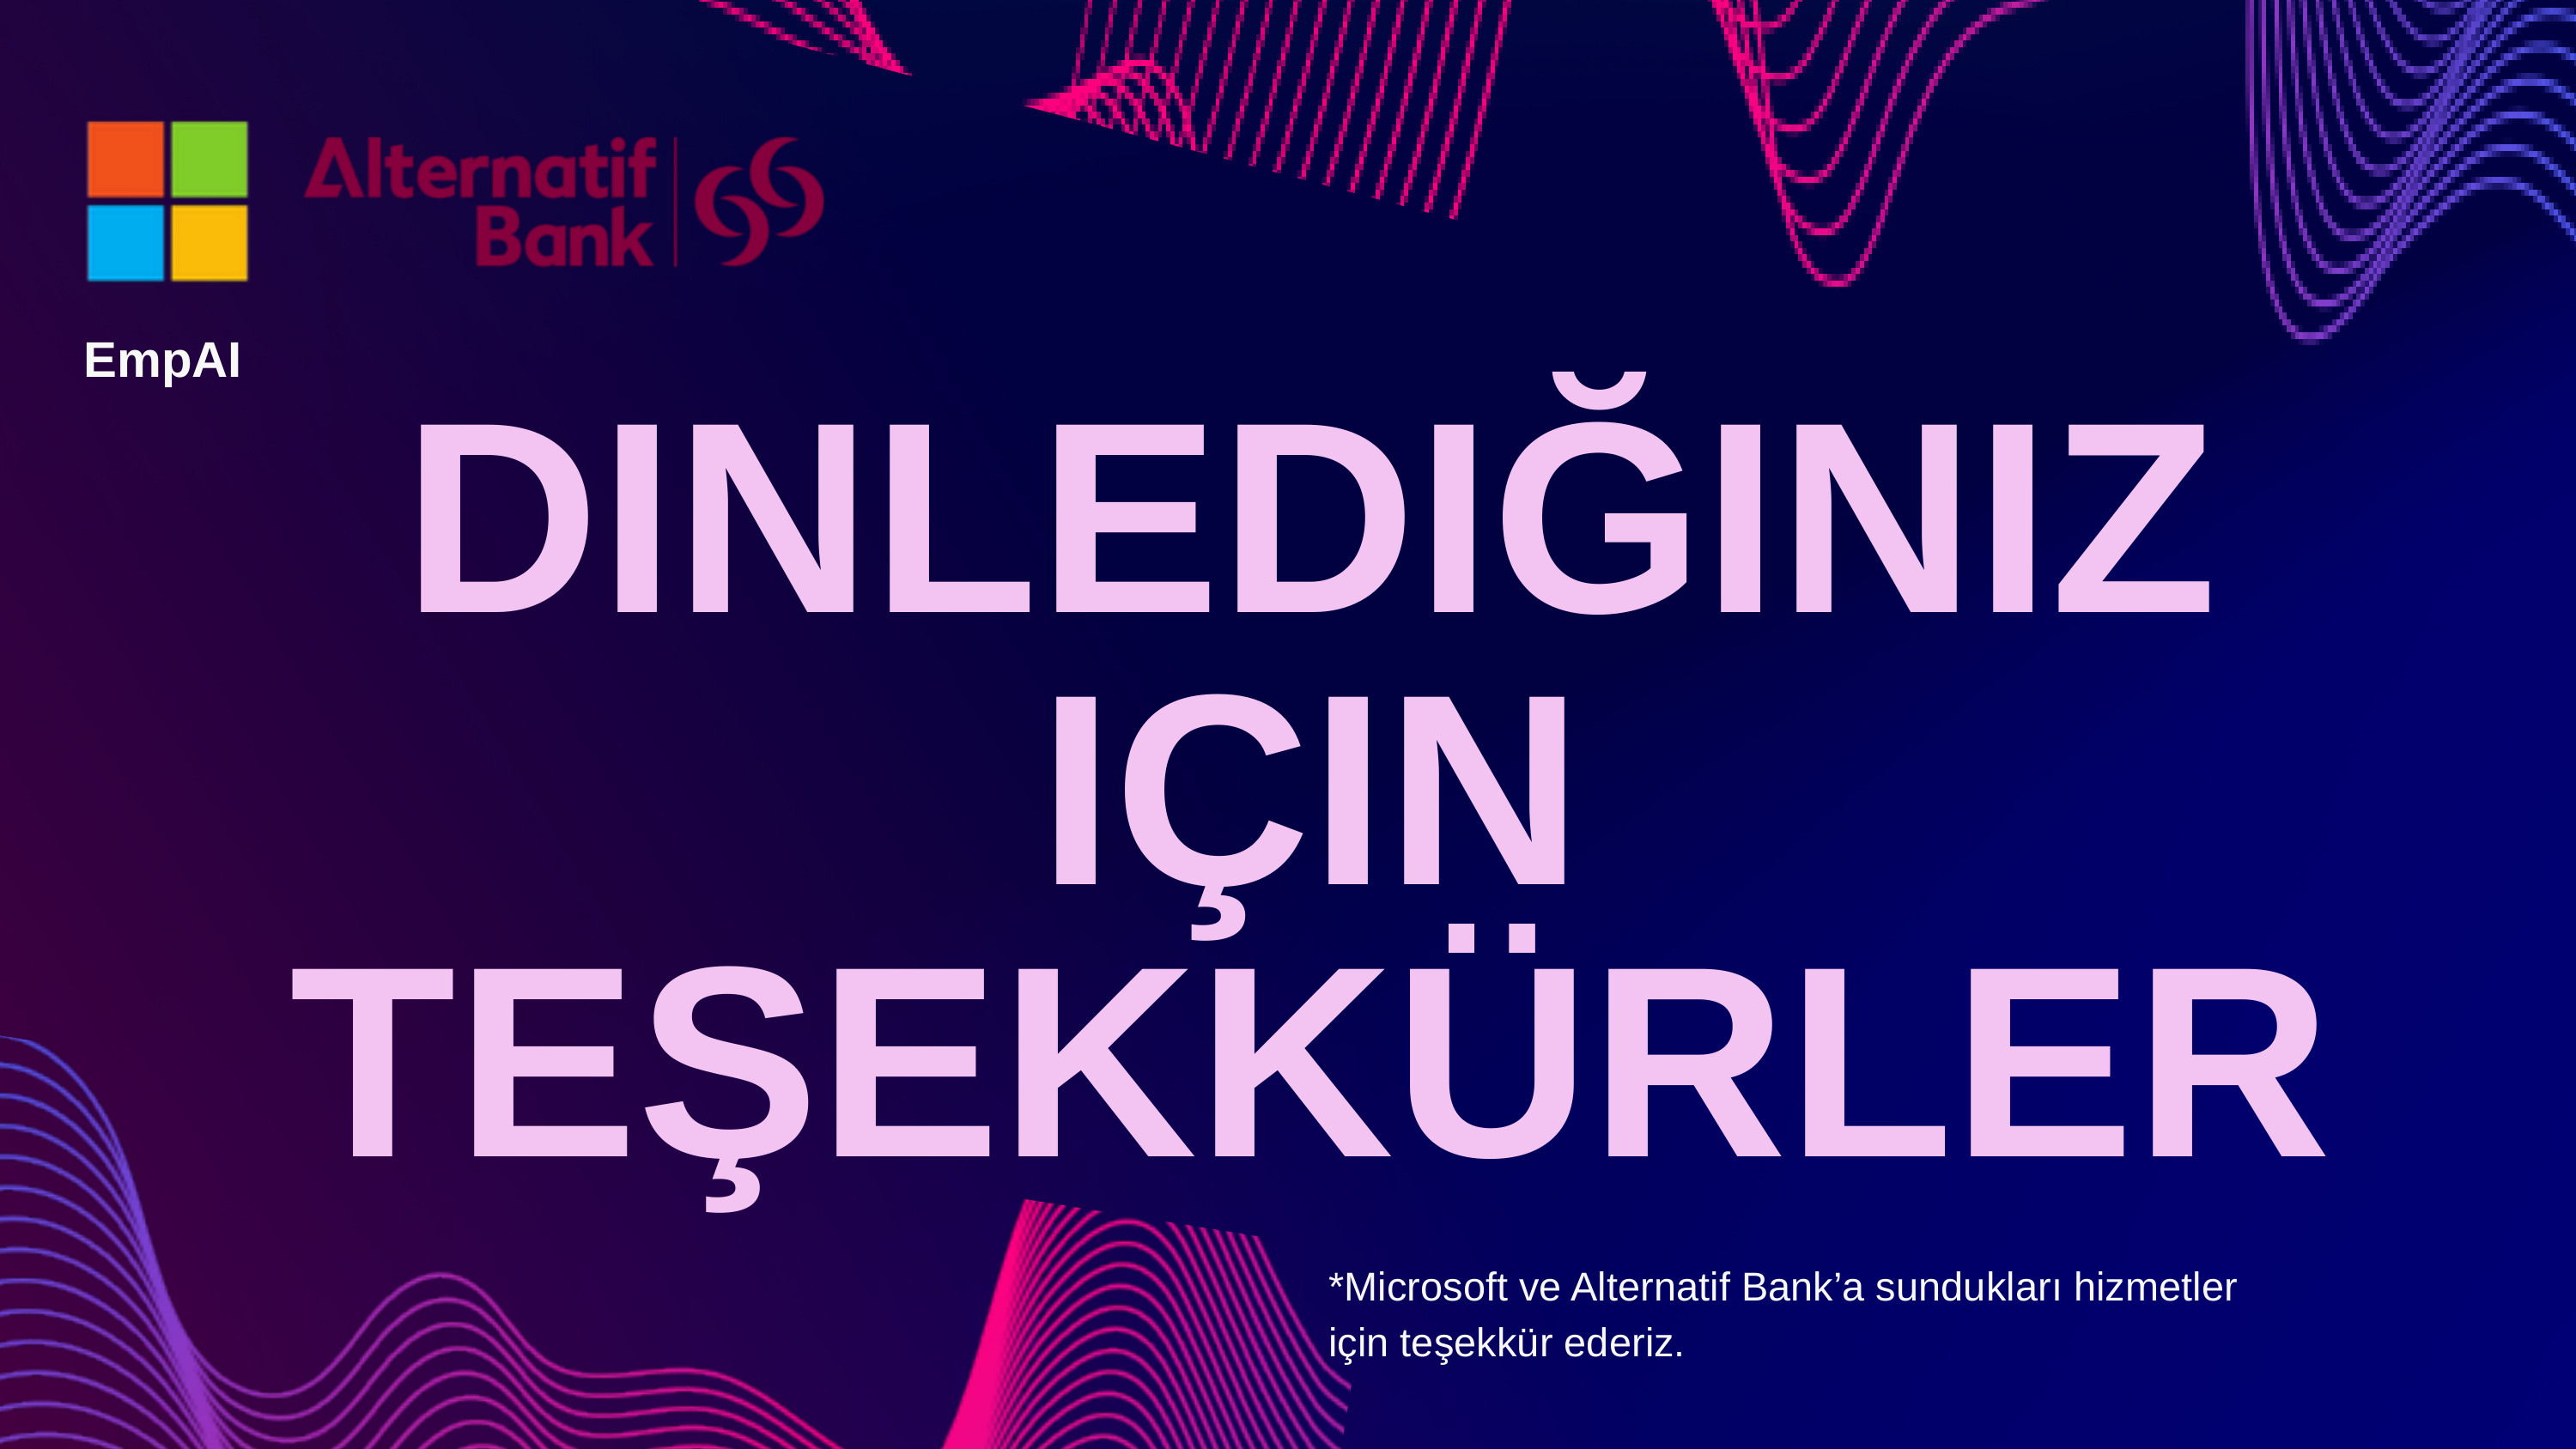

EmpAI
DINLEDIĞINIZ
IÇIN
TEŞEKKÜRLER

*Microsoft ve Alternatif Bank’a sundukları hizmetler
için teşekkür ederiz.